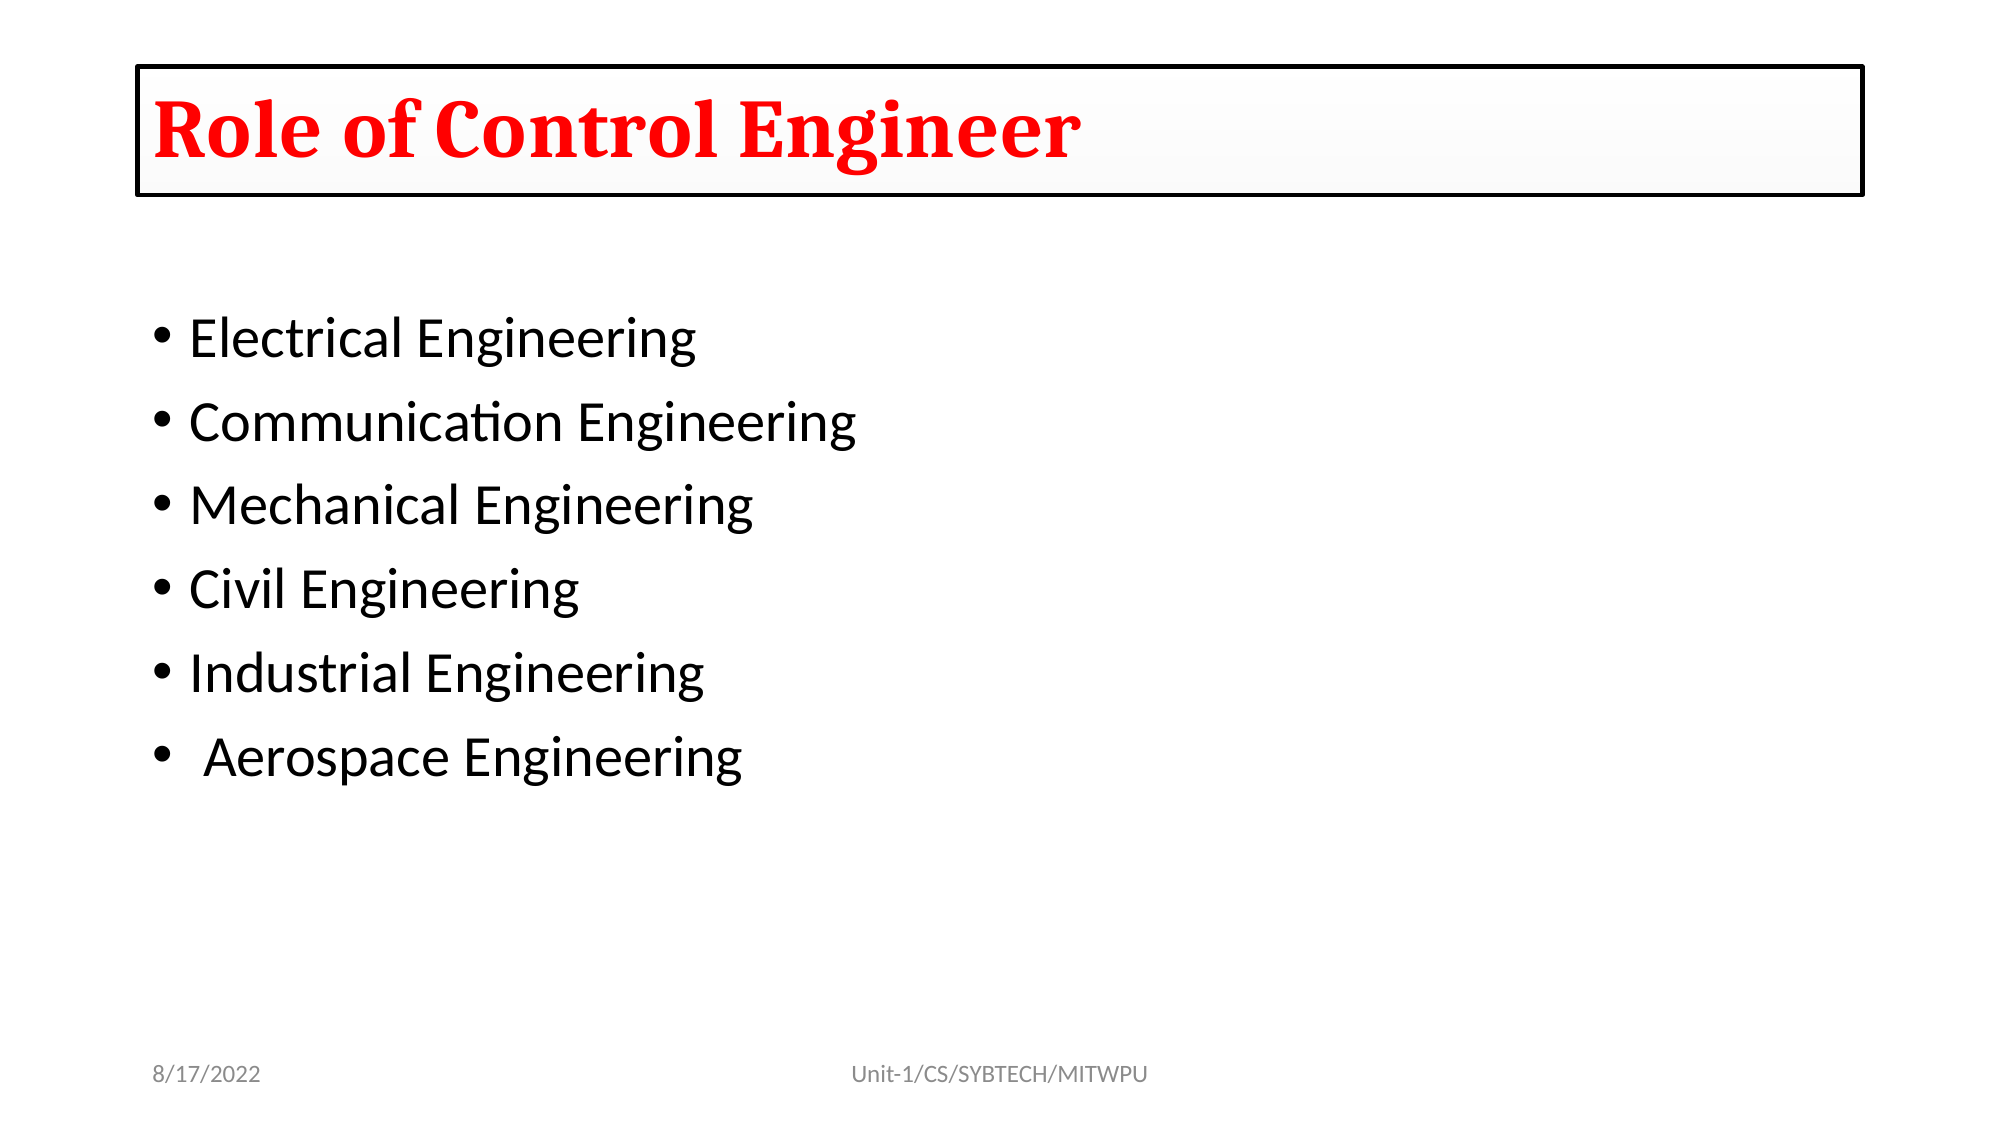

# Control Engineer
Role of Control Engineer
Electrical Engineering
Communication Engineering
Mechanical Engineering
Civil Engineering
Industrial Engineering
 Aerospace Engineering

8/17/2022
Unit-1/CS/SYBTECH/MITWPU